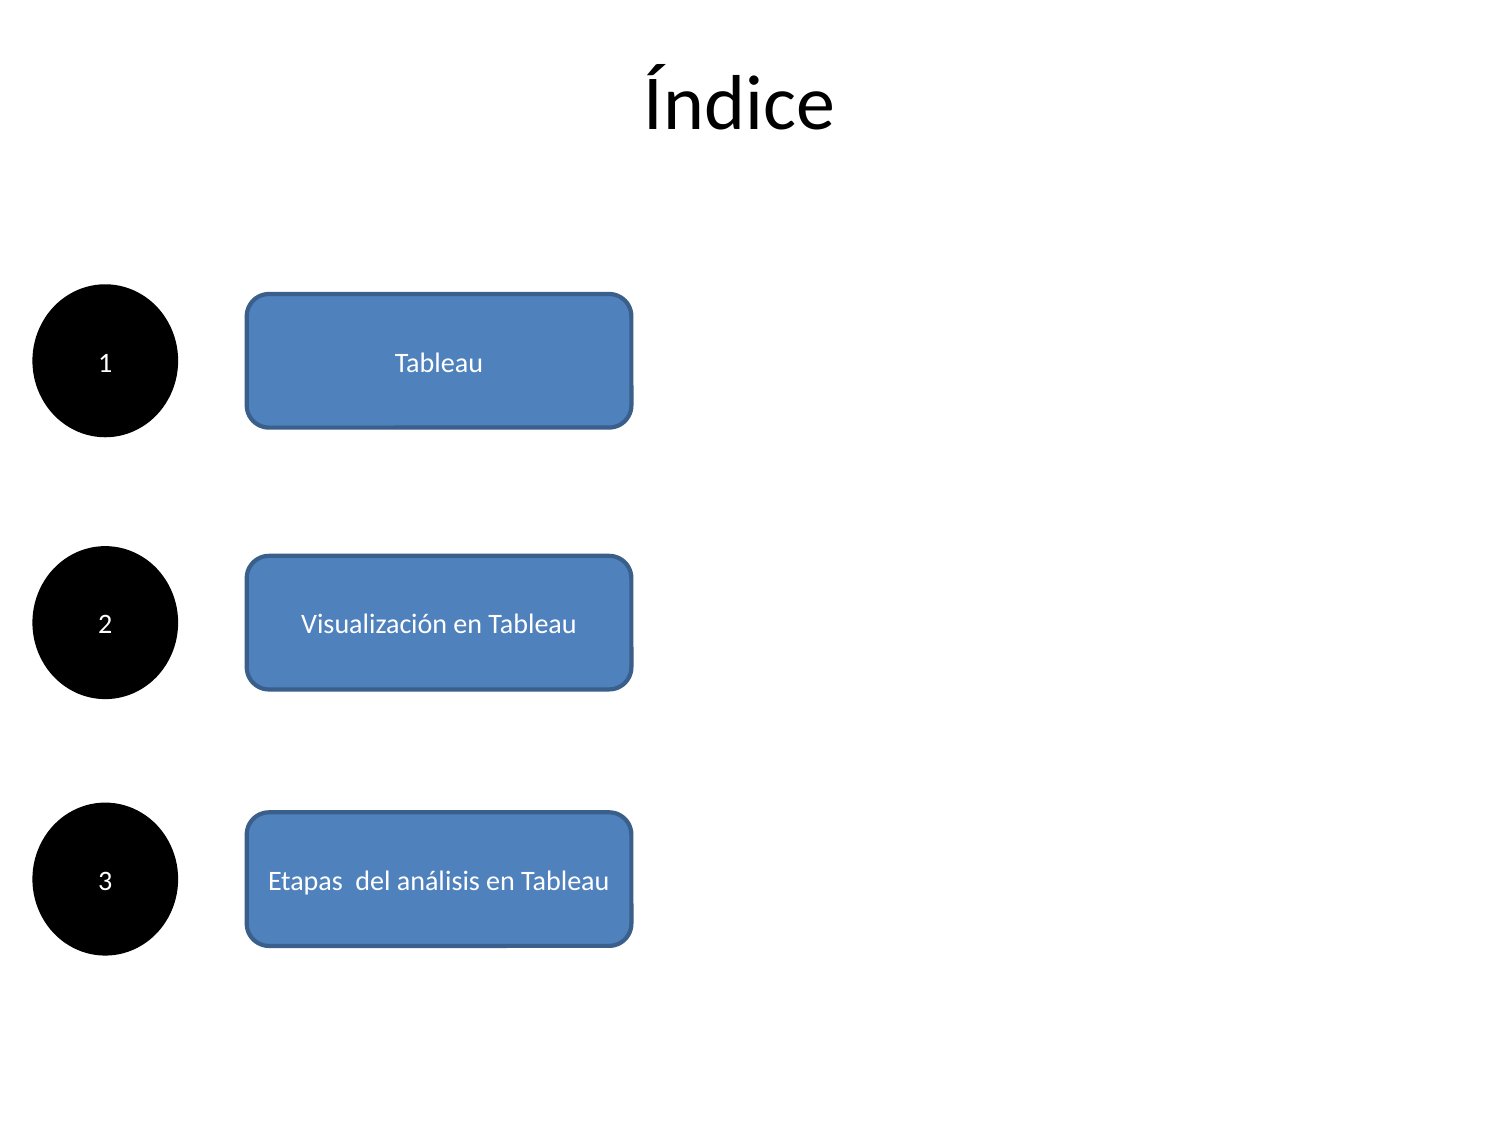

# Índice
1
Tableau
2
Visualización en Tableau
3
Etapas  del análisis en Tableau